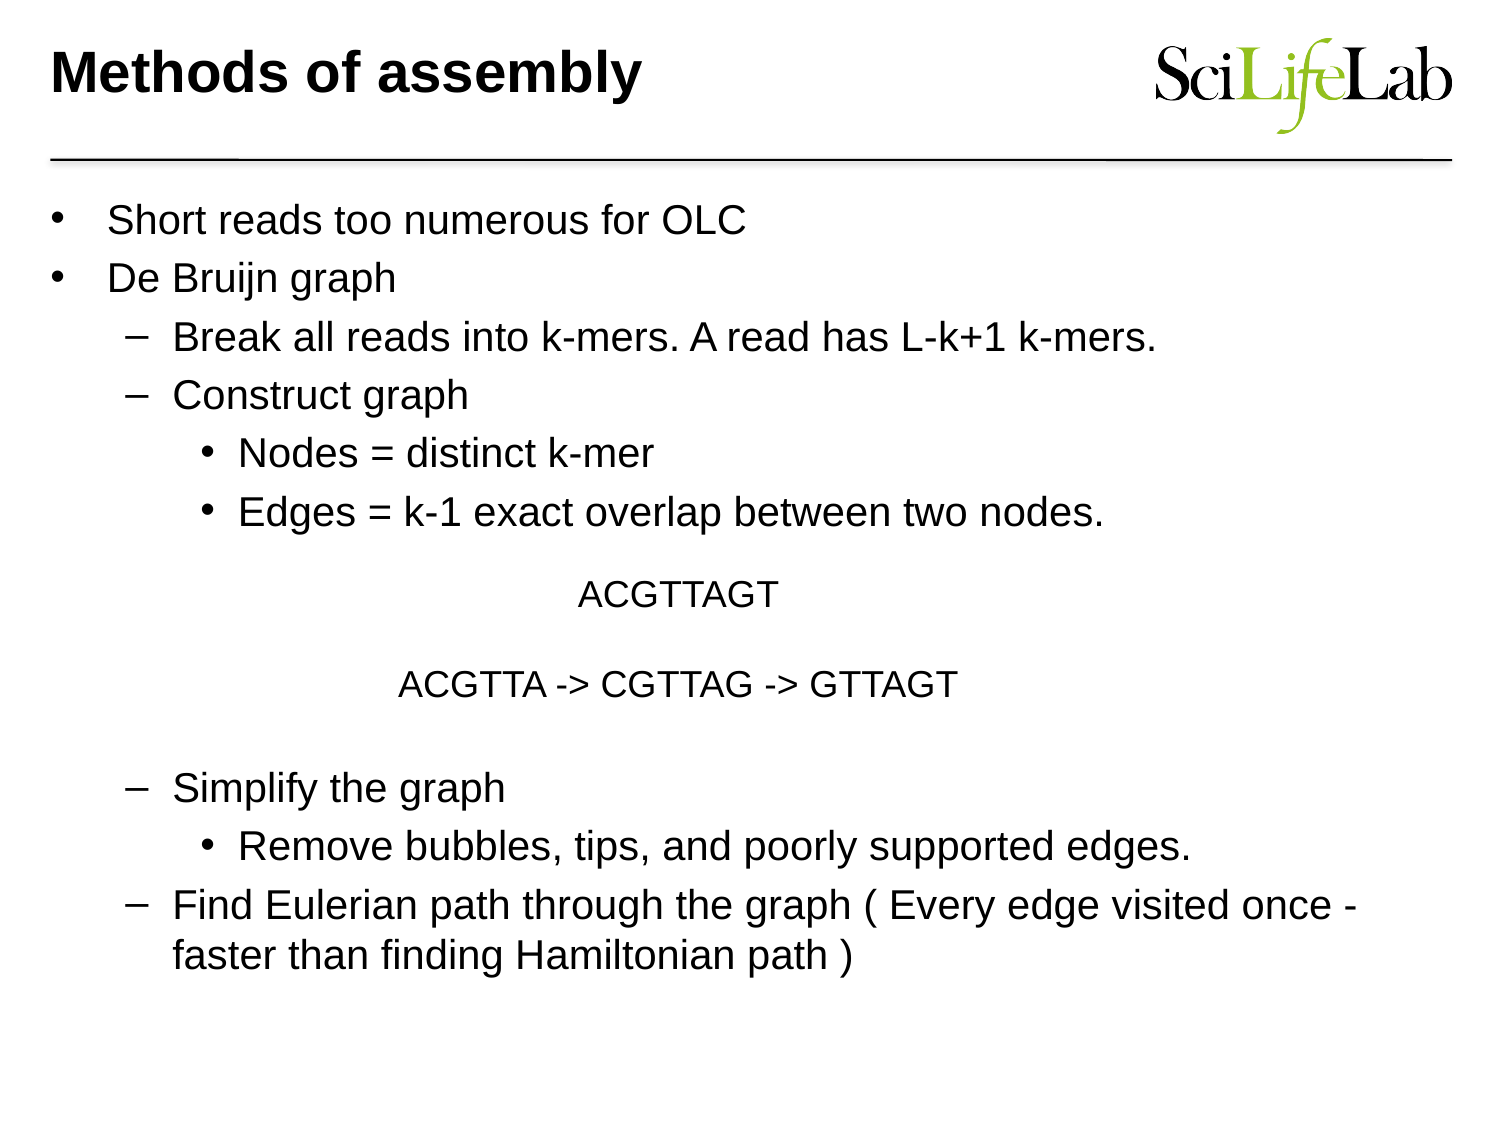

# Methods of assembly
Short reads too numerous for OLC
De Bruijn graph
Break all reads into k-mers. A read has L-k+1 k-mers.
Construct graph
Nodes = distinct k-mer
Edges = k-1 exact overlap between two nodes.

Simplify the graph
Remove bubbles, tips, and poorly supported edges.
Find Eulerian path through the graph ( Every edge visited once - faster than finding Hamiltonian path )
ACGTTAGT

ACGTTA -> CGTTAG -> GTTAGT